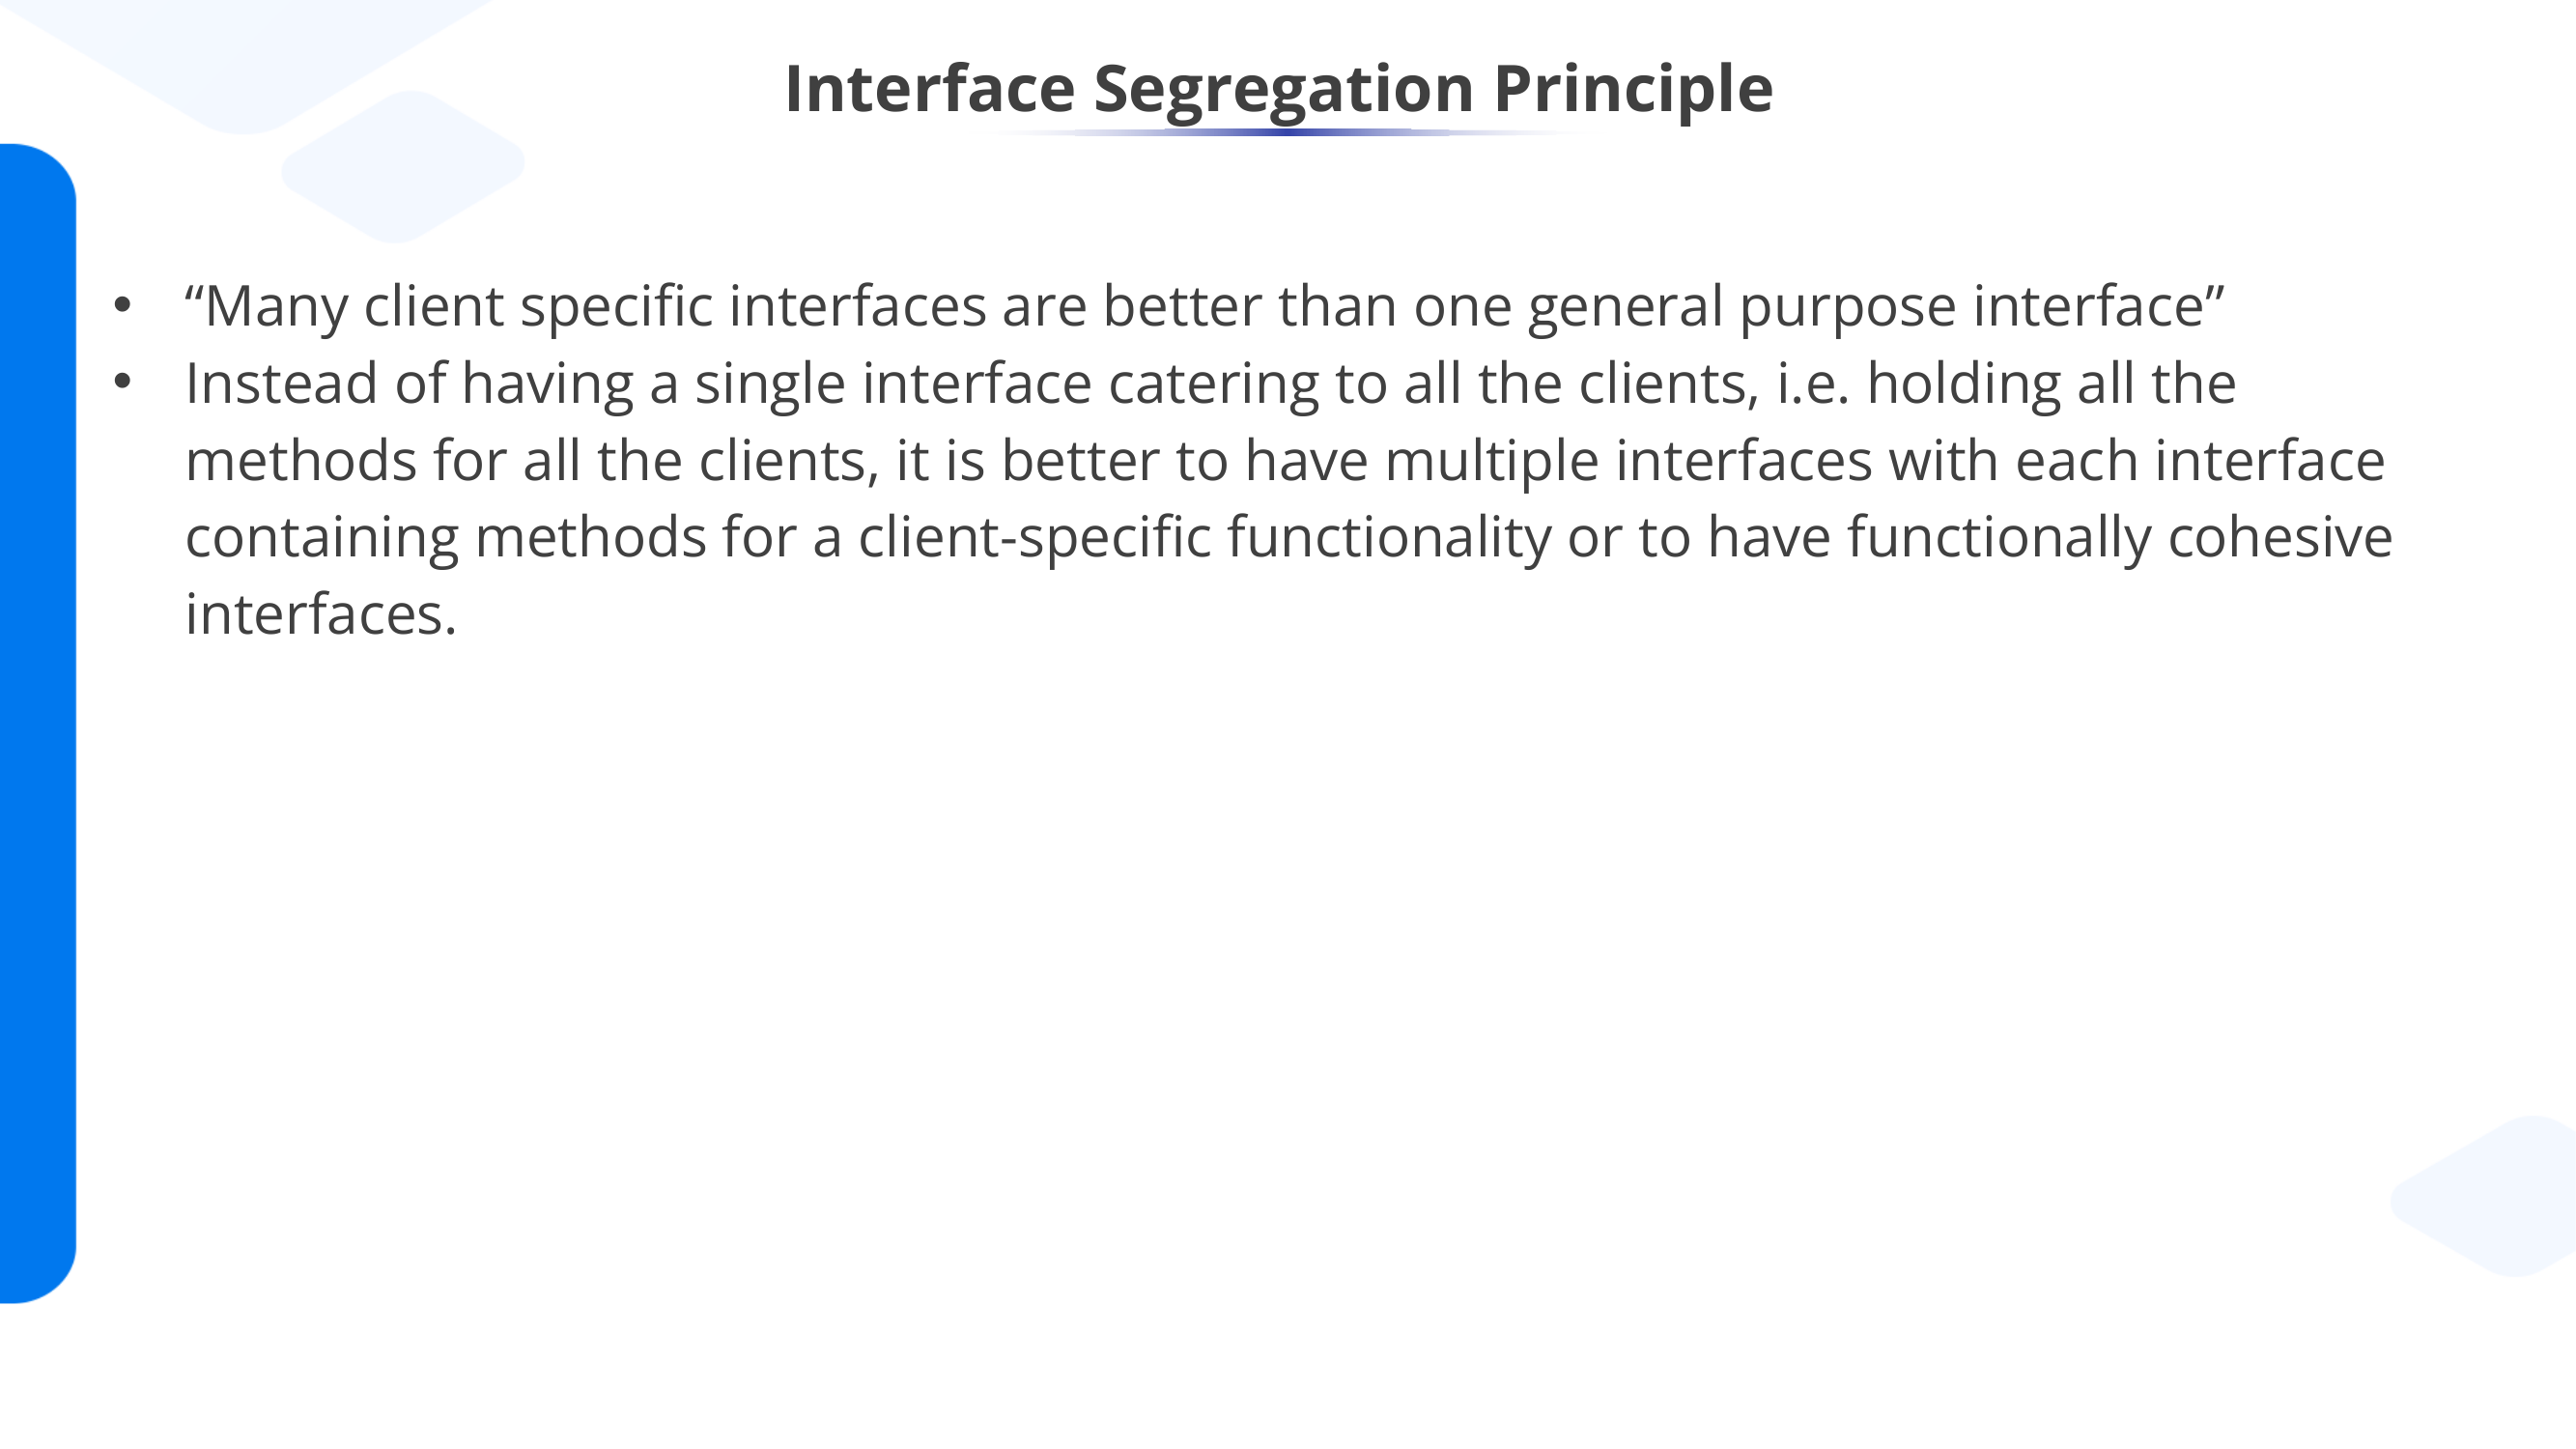

# Interface Segregation Principle

“Many client specific interfaces are better than one general purpose interface”
Instead of having a single interface catering to all the clients, i.e. holding all the methods for all the clients, it is better to have multiple interfaces with each interface containing methods for a client-specific functionality or to have functionally cohesive interfaces.